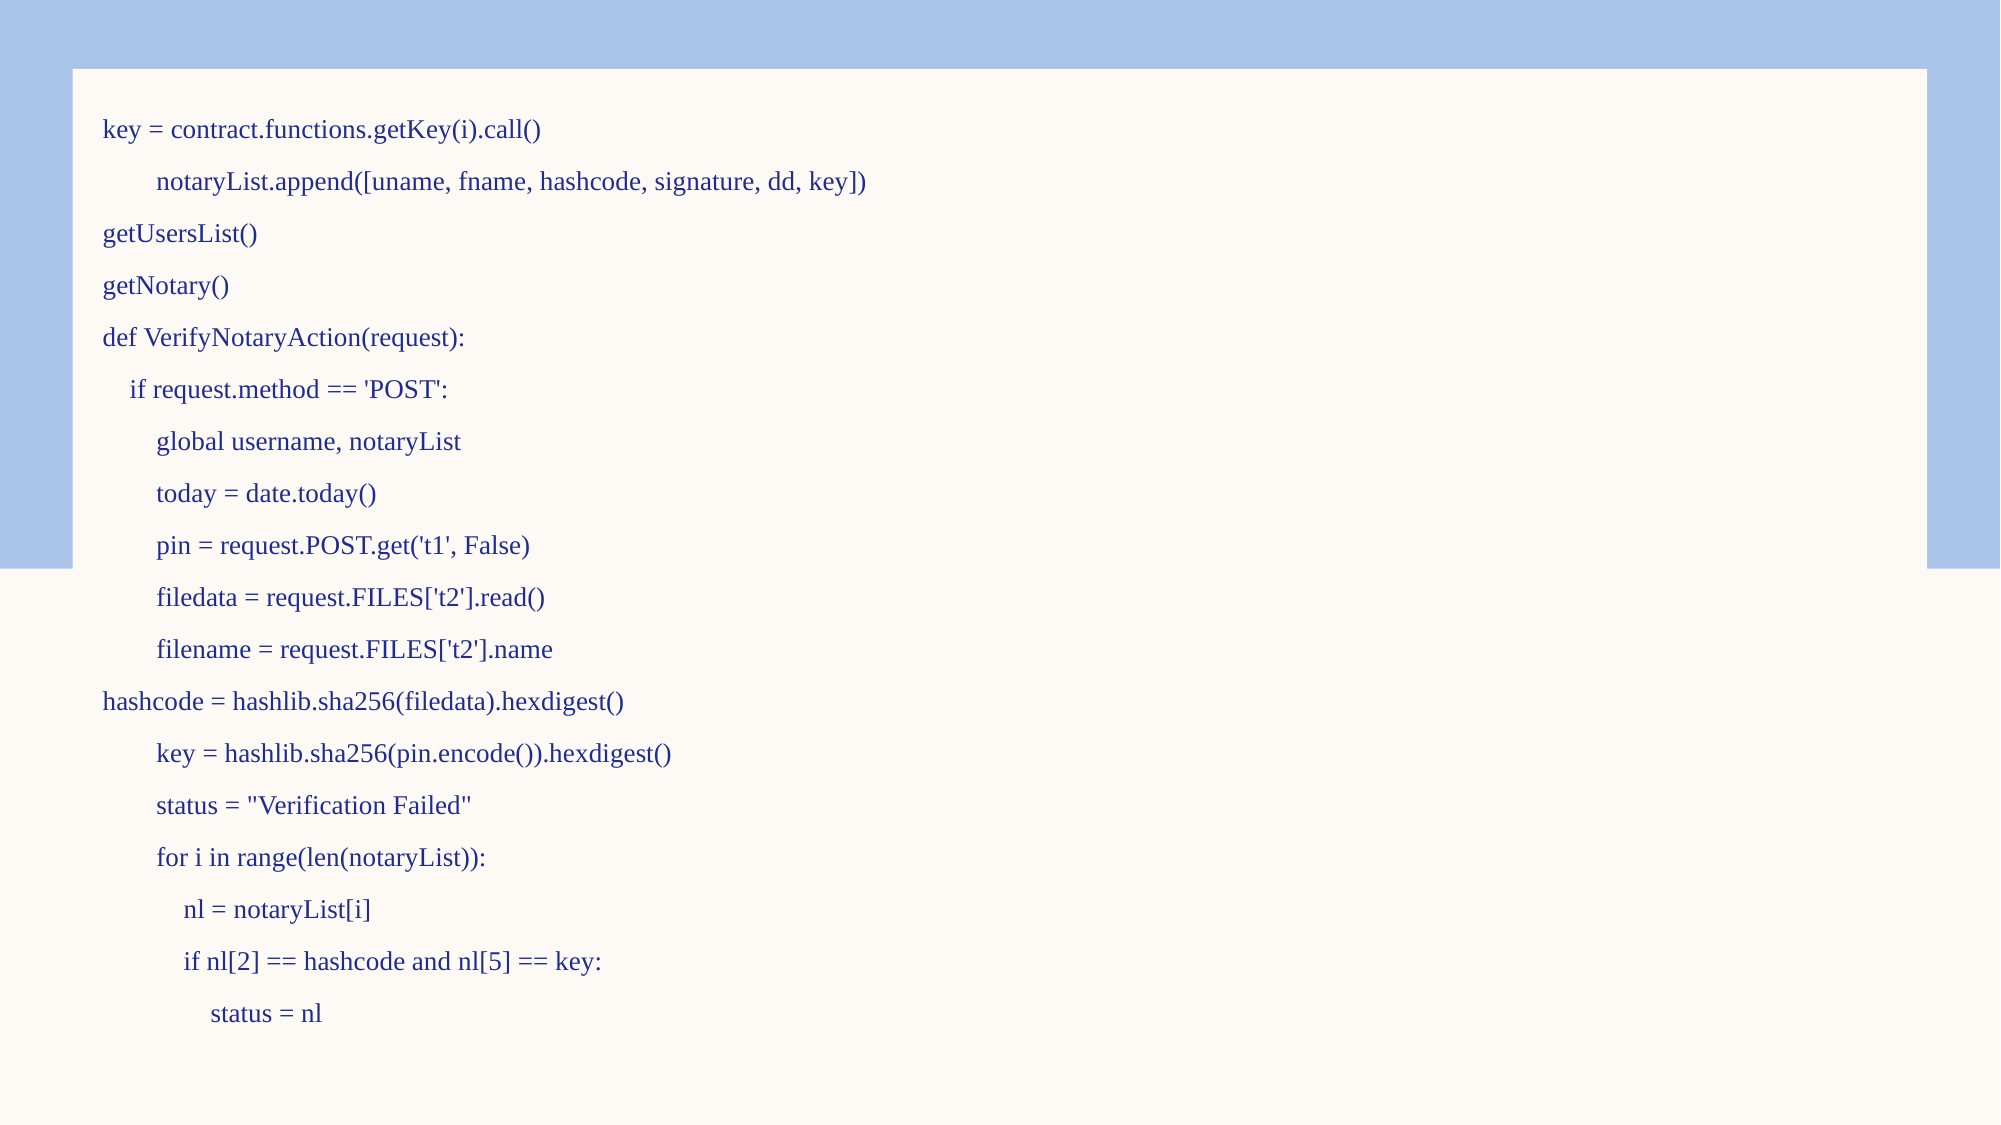

key = contract.functions.getKey(i).call()
        notaryList.append([uname, fname, hashcode, signature, dd, key])
getUsersList()
getNotary()
def VerifyNotaryAction(request):
    if request.method == 'POST':
        global username, notaryList
        today = date.today()
        pin = request.POST.get('t1', False)
        filedata = request.FILES['t2'].read()
        filename = request.FILES['t2'].name
hashcode = hashlib.sha256(filedata).hexdigest()
        key = hashlib.sha256(pin.encode()).hexdigest()
        status = "Verification Failed"
        for i in range(len(notaryList)):
            nl = notaryList[i]
            if nl[2] == hashcode and nl[5] == key:
                status = nl